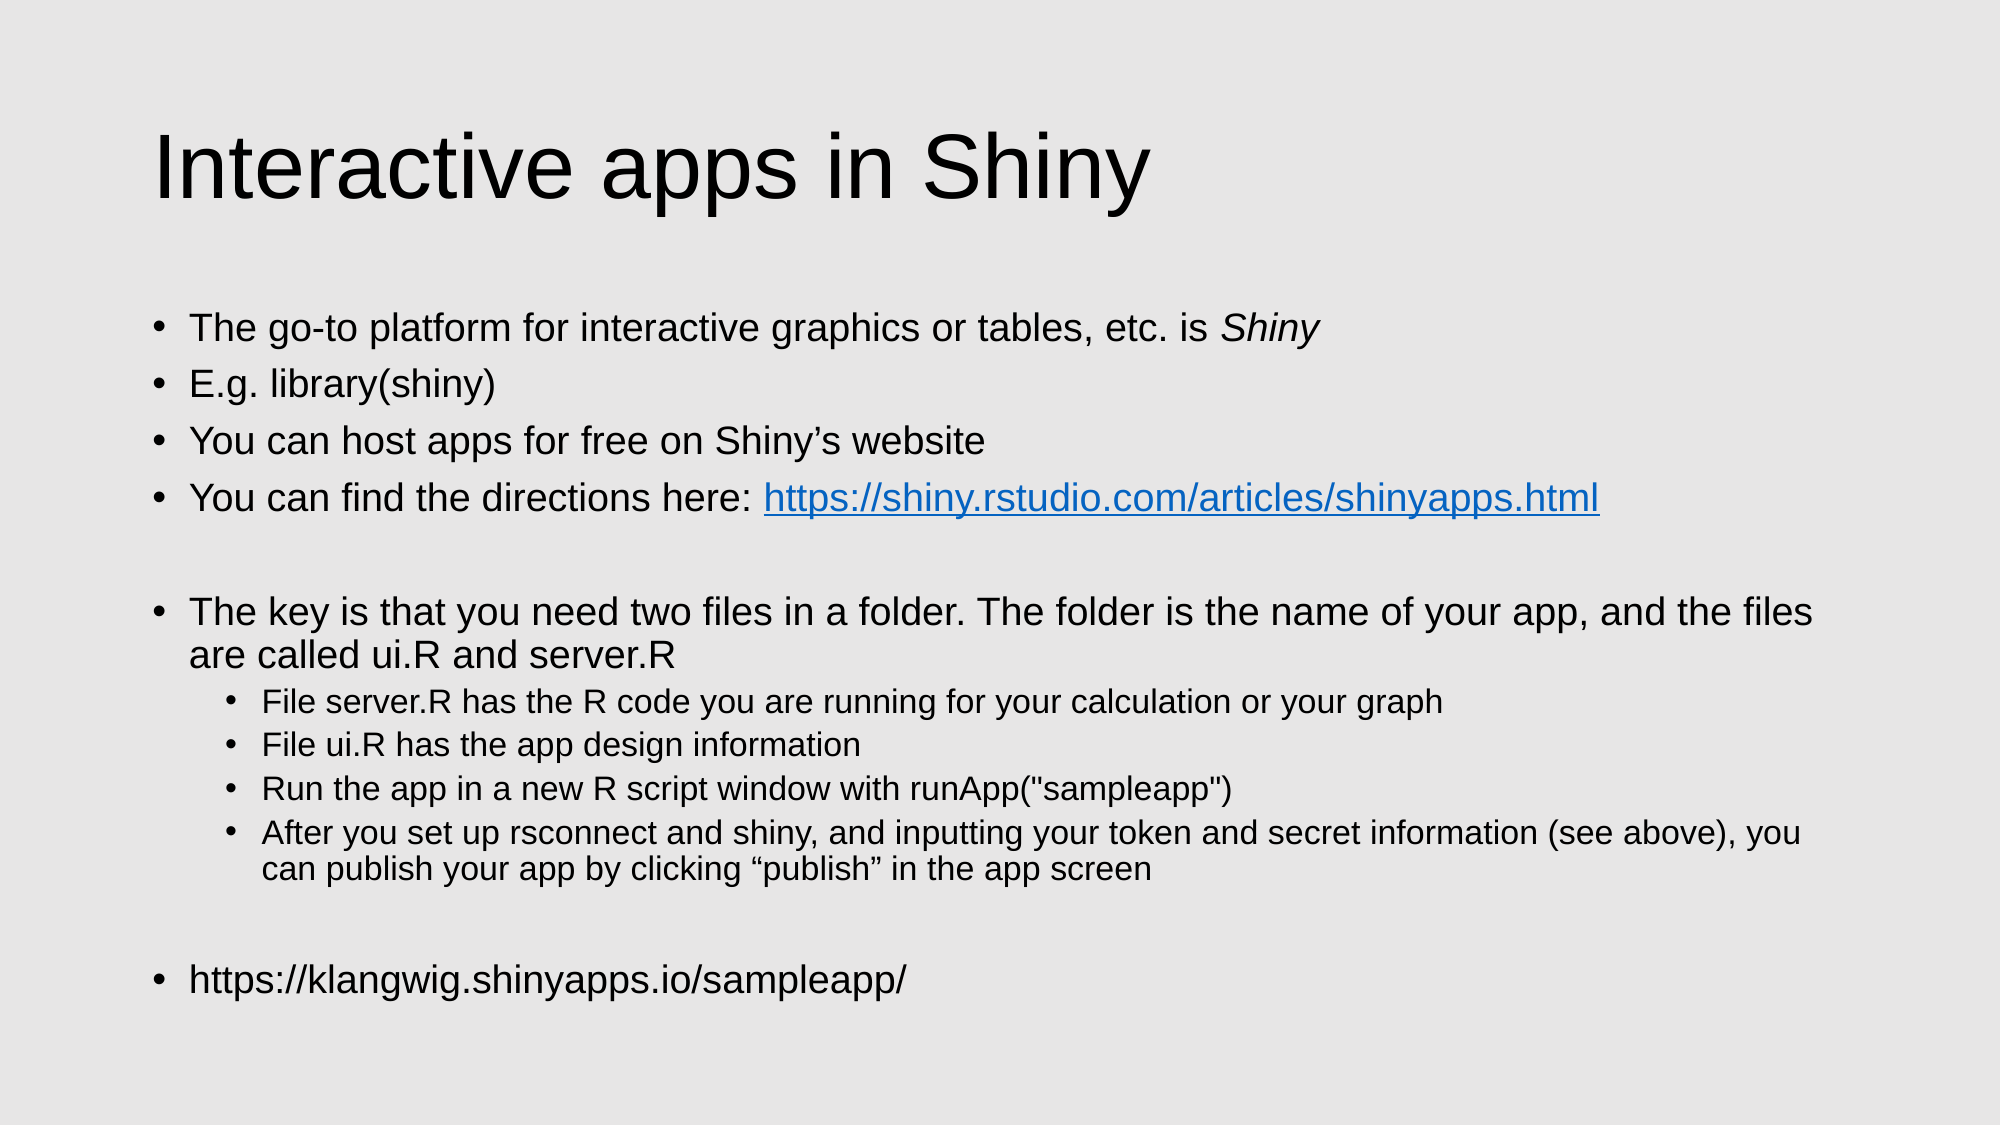

# Interactive apps in Shiny
The go-to platform for interactive graphics or tables, etc. is Shiny
E.g. library(shiny)
You can host apps for free on Shiny’s website
You can find the directions here: https://shiny.rstudio.com/articles/shinyapps.html

The key is that you need two files in a folder. The folder is the name of your app, and the files are called ui.R and server.R
File server.R has the R code you are running for your calculation or your graph
File ui.R has the app design information
Run the app in a new R script window with runApp("sampleapp")
After you set up rsconnect and shiny, and inputting your token and secret information (see above), you can publish your app by clicking “publish” in the app screen

https://klangwig.shinyapps.io/sampleapp/